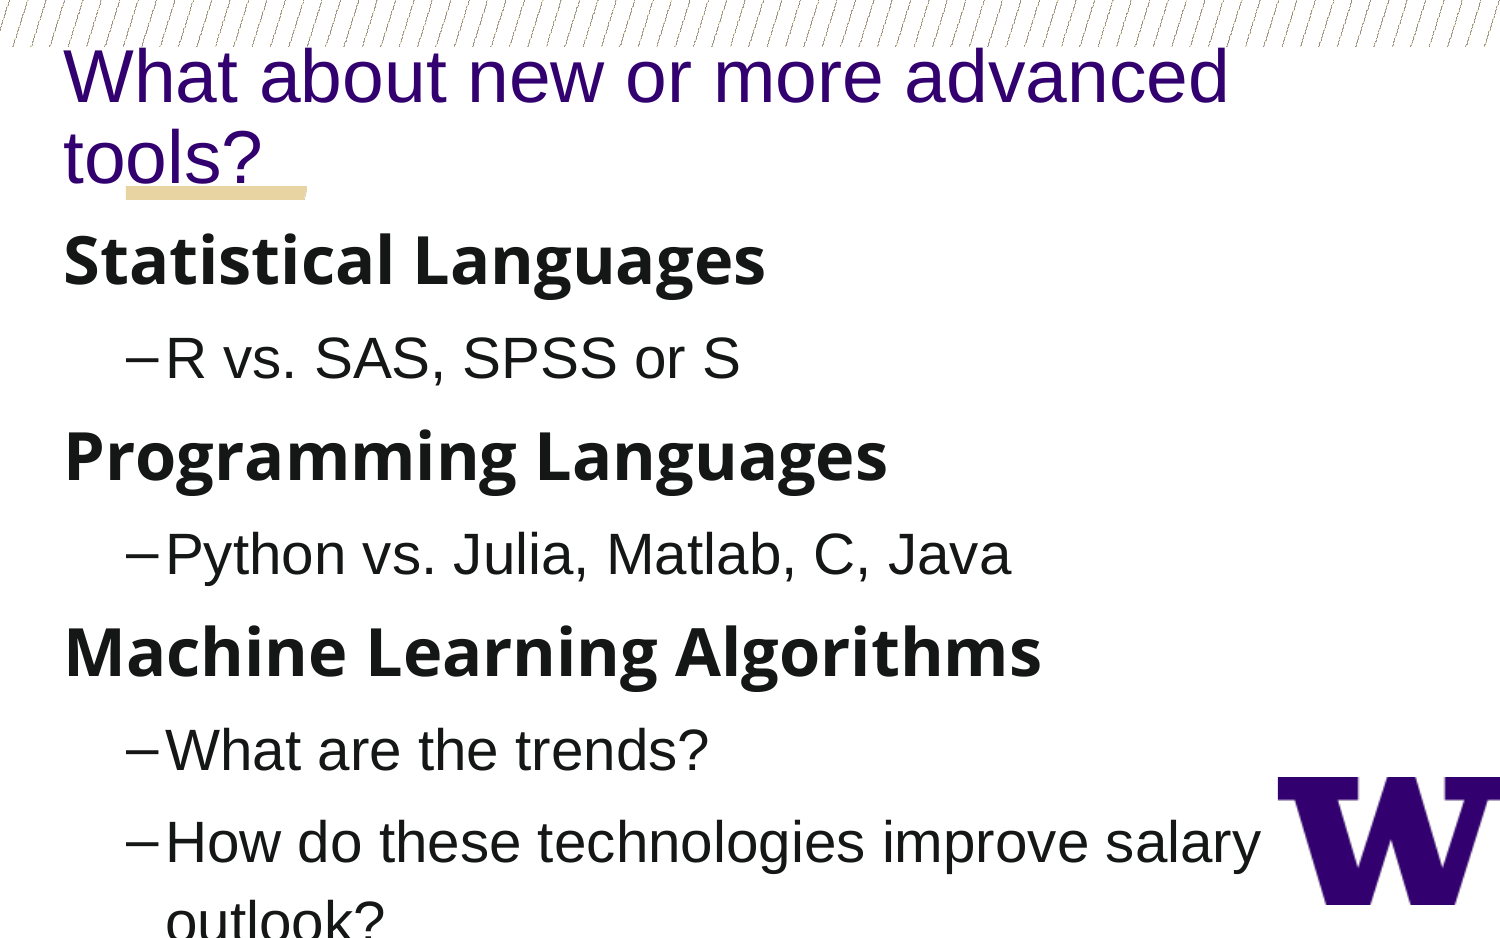

What about new or more advanced tools?
Statistical Languages
R vs. SAS, SPSS or S
Programming Languages
Python vs. Julia, Matlab, C, Java
Machine Learning Algorithms
What are the trends?
How do these technologies improve salary outlook?